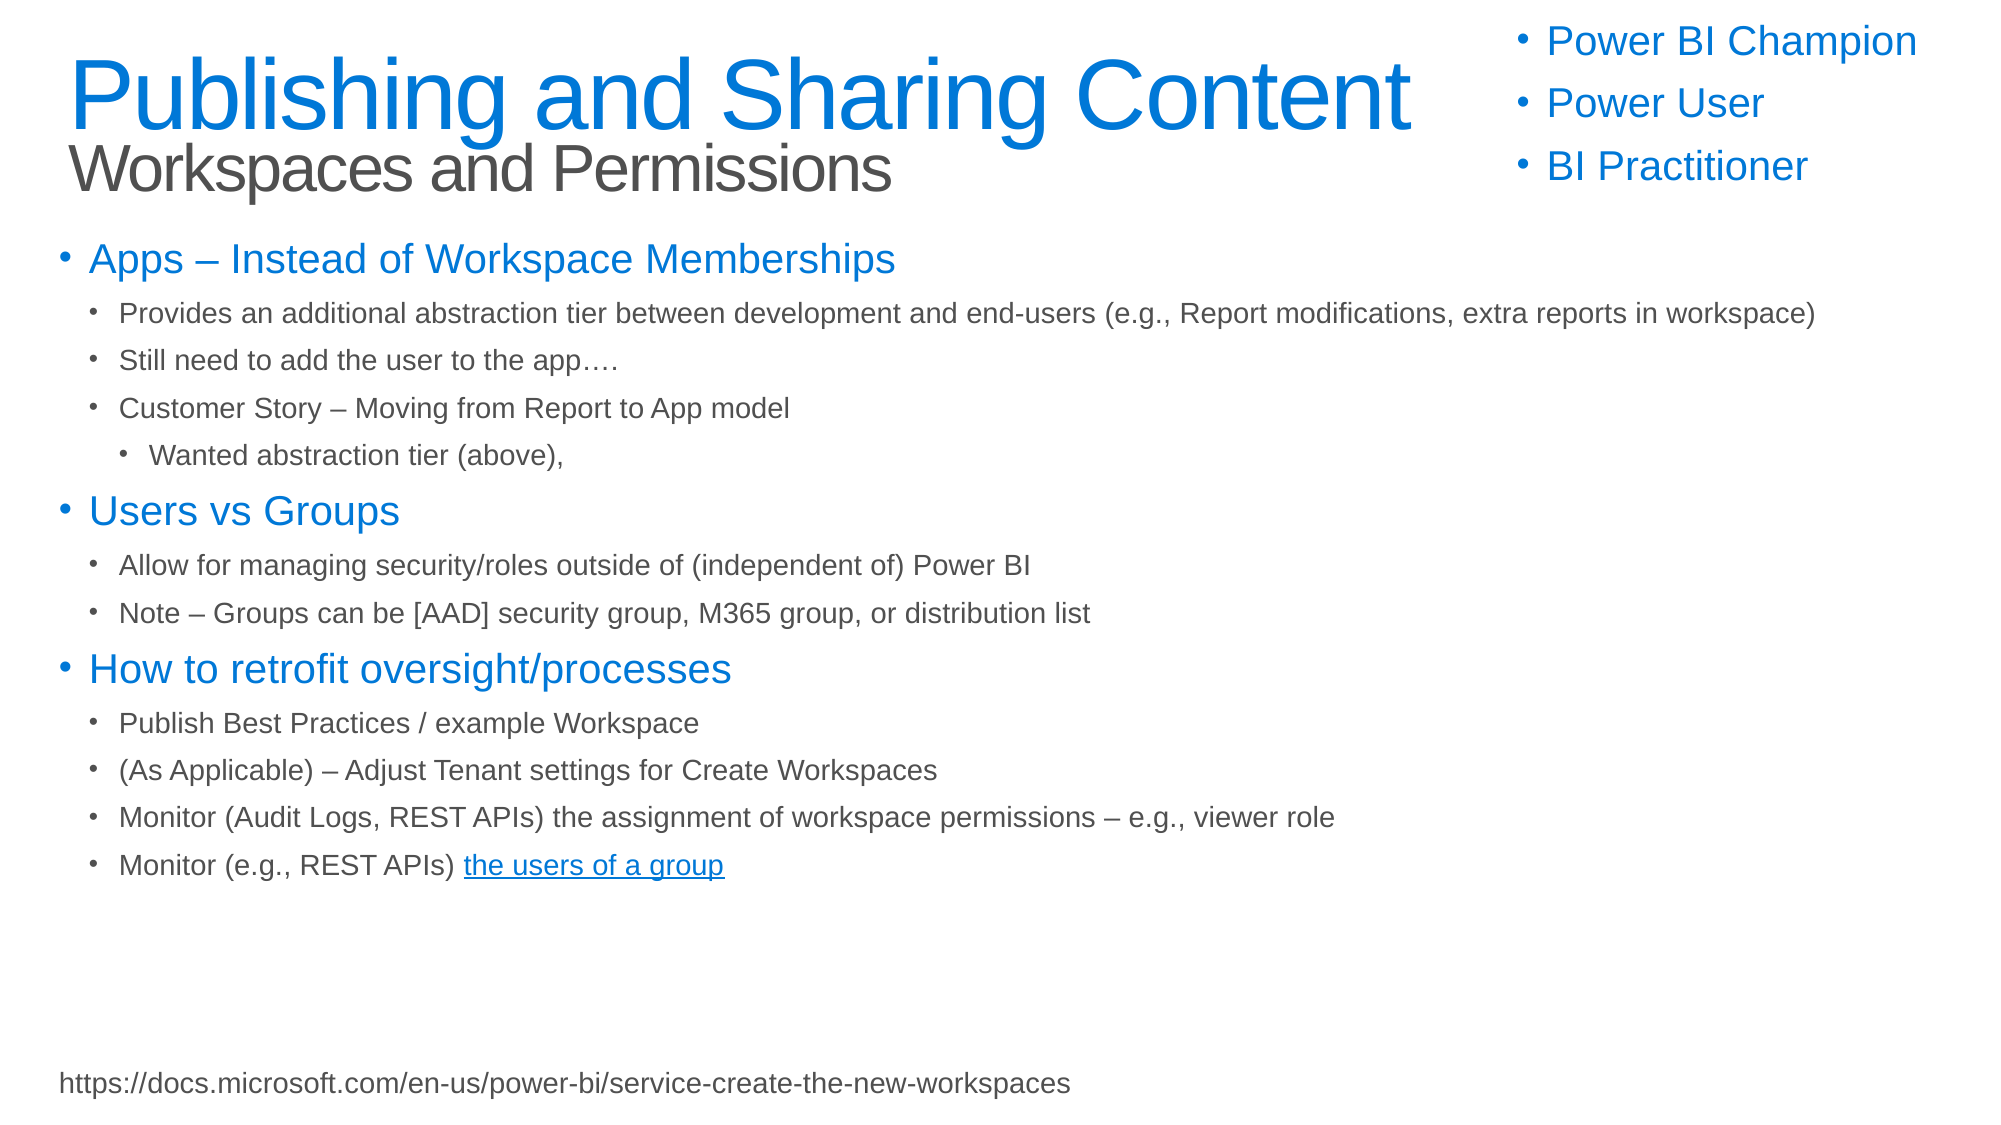

Power BI Champion
Power User
BI Practitioner
# Publishing and Sharing Content Workspaces and Permissions
Apps – Instead of Workspace Memberships
Provides an additional abstraction tier between development and end-users (e.g., Report modifications, extra reports in workspace)
Still need to add the user to the app….
Customer Story – Moving from Report to App model
Wanted abstraction tier (above),
Users vs Groups
Allow for managing security/roles outside of (independent of) Power BI
Note – Groups can be [AAD] security group, M365 group, or distribution list
How to retrofit oversight/processes
Publish Best Practices / example Workspace
(As Applicable) – Adjust Tenant settings for Create Workspaces
Monitor (Audit Logs, REST APIs) the assignment of workspace permissions – e.g., viewer role
Monitor (e.g., REST APIs) the users of a group

https://docs.microsoft.com/en-us/power-bi/service-create-the-new-workspaces